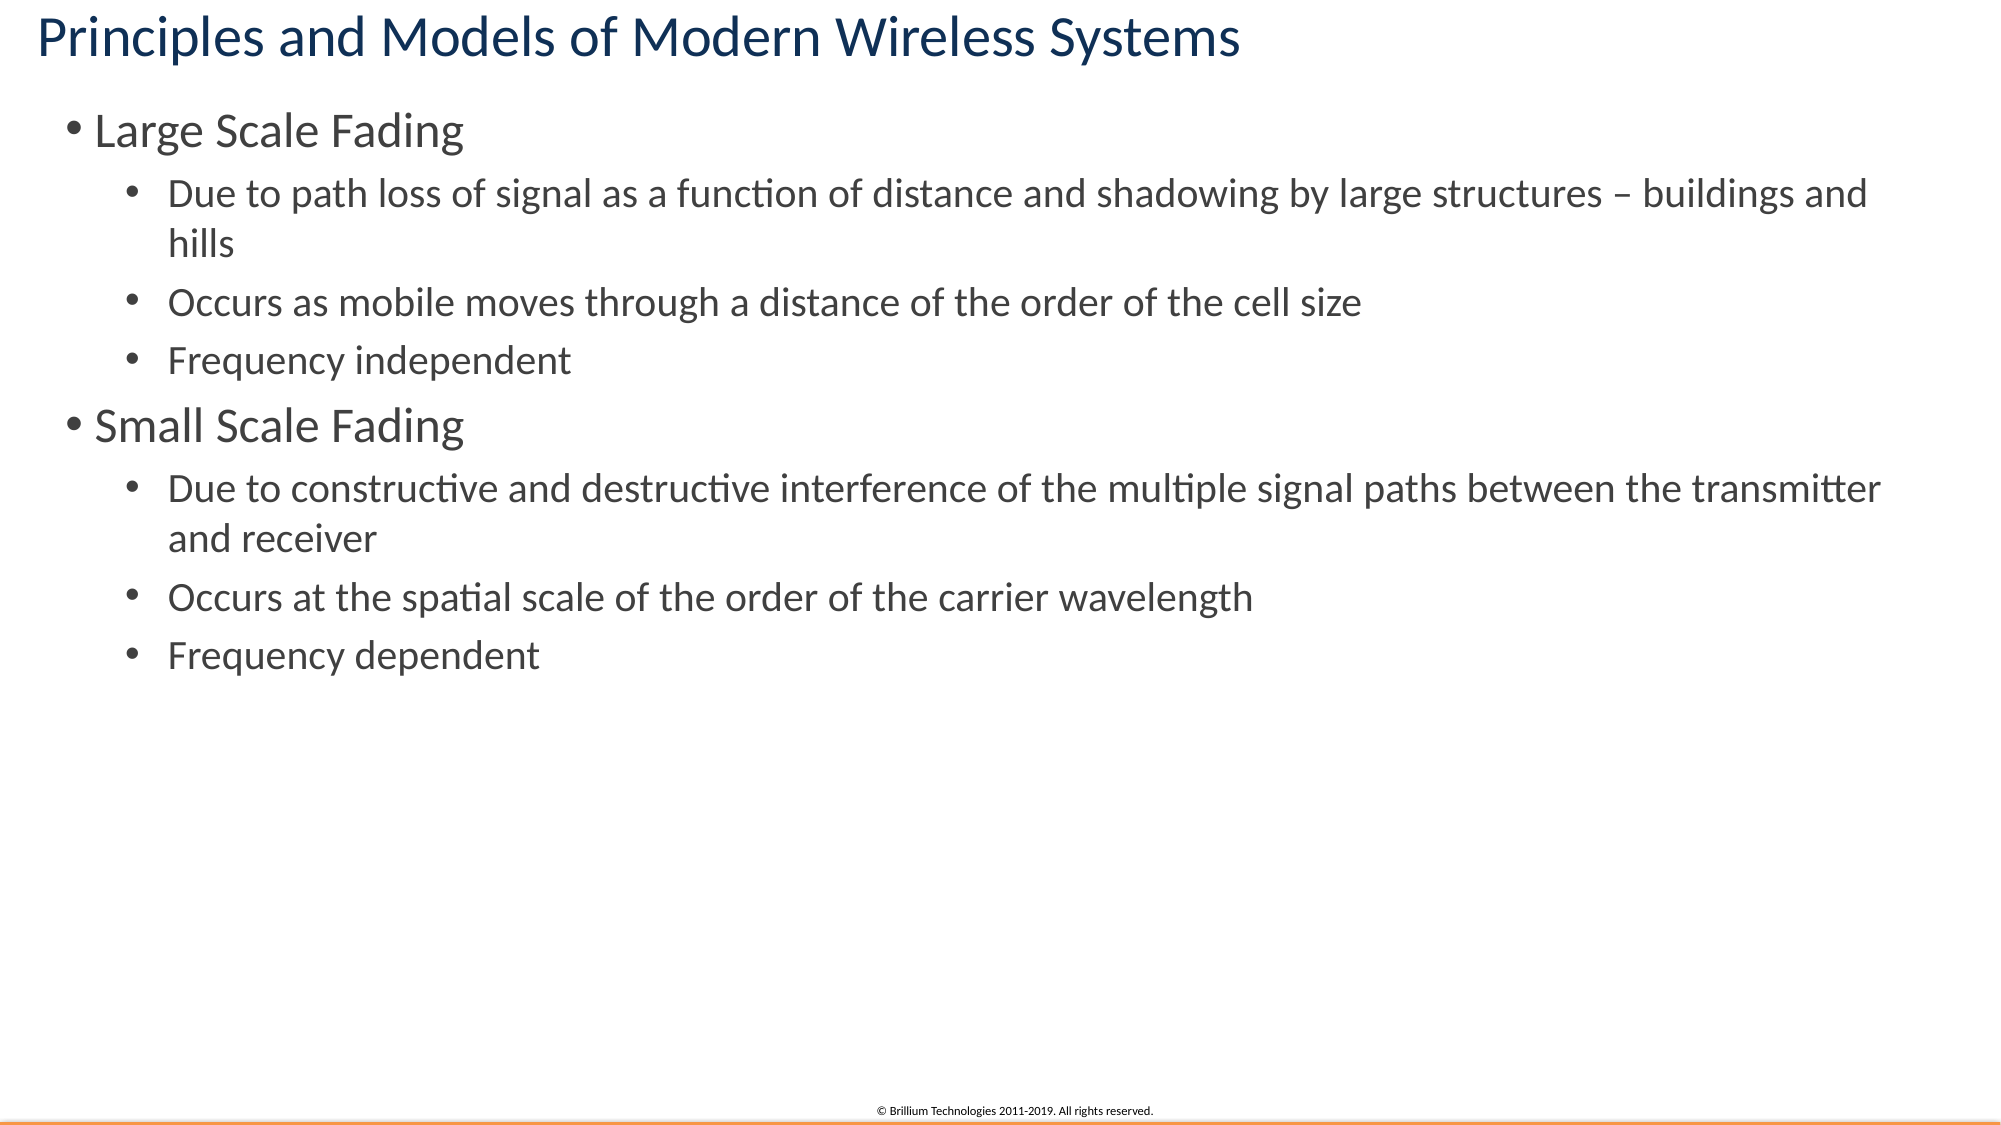

# Principles and Models of Modern Wireless Systems
Large Scale Fading
Due to path loss of signal as a function of distance and shadowing by large structures – buildings and hills
Occurs as mobile moves through a distance of the order of the cell size
Frequency independent
Small Scale Fading
Due to constructive and destructive interference of the multiple signal paths between the transmitter and receiver
Occurs at the spatial scale of the order of the carrier wavelength
Frequency dependent